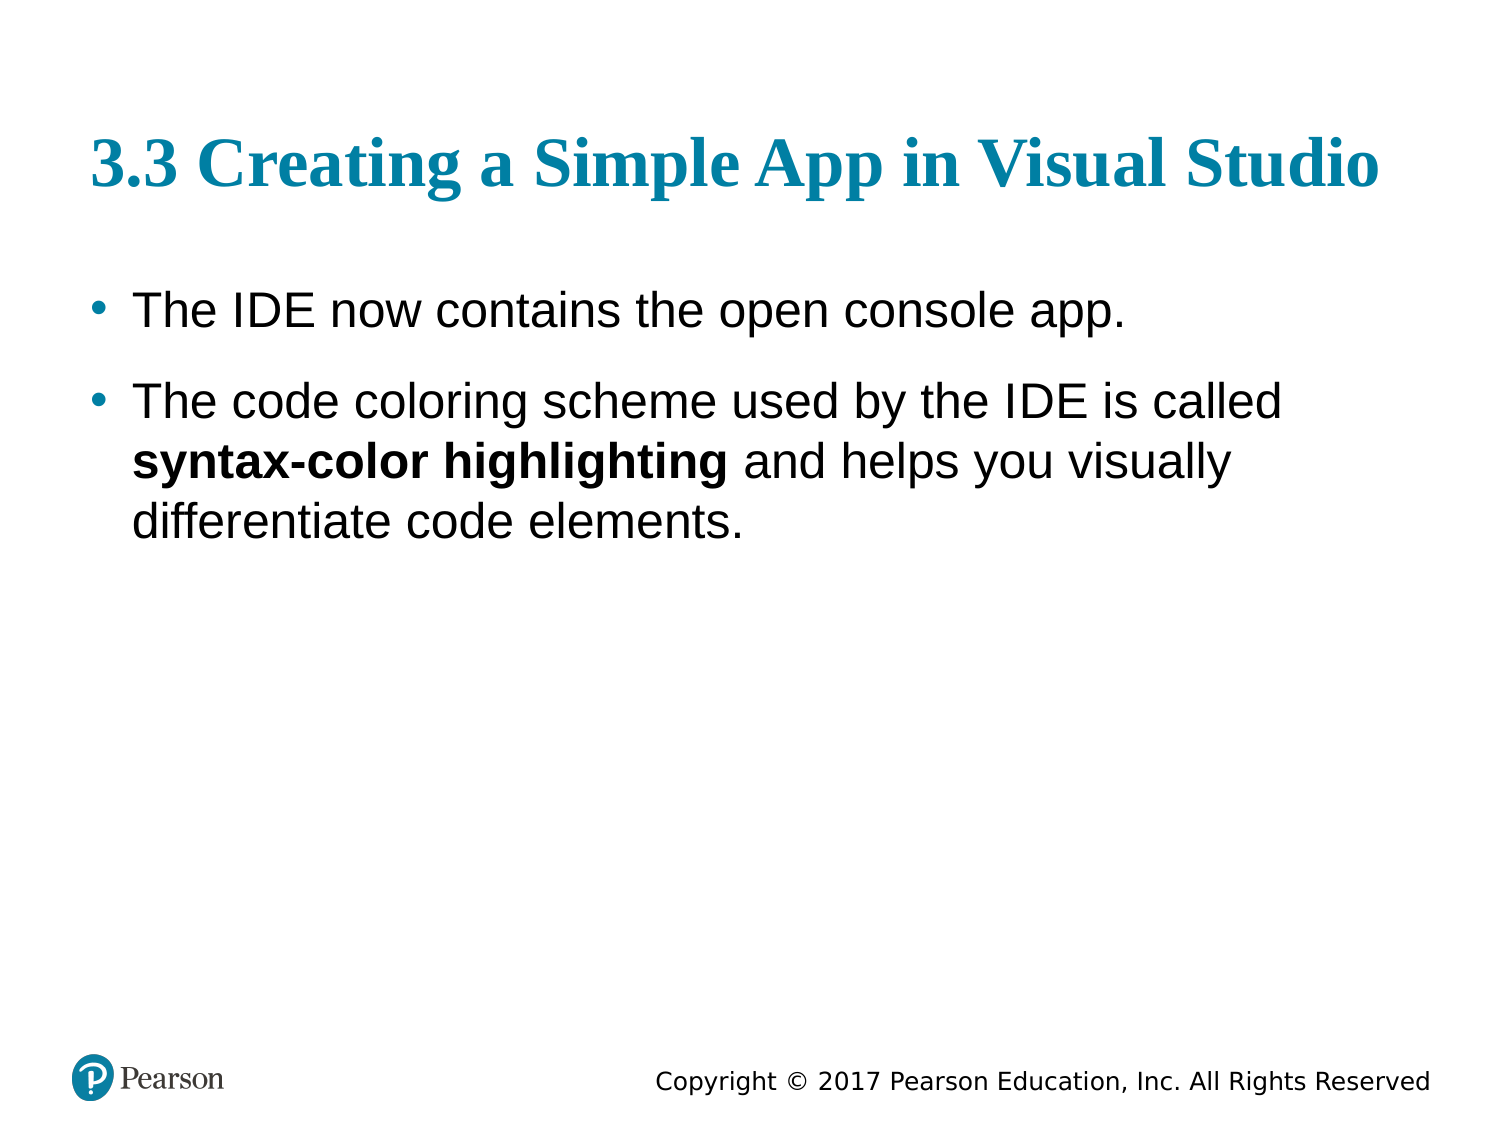

# 3.3 Creating a Simple App in Visual Studio
The I D E now contains the open console app.
The code coloring scheme used by the I D E is called syntax-color highlighting and helps you visually differentiate code elements.